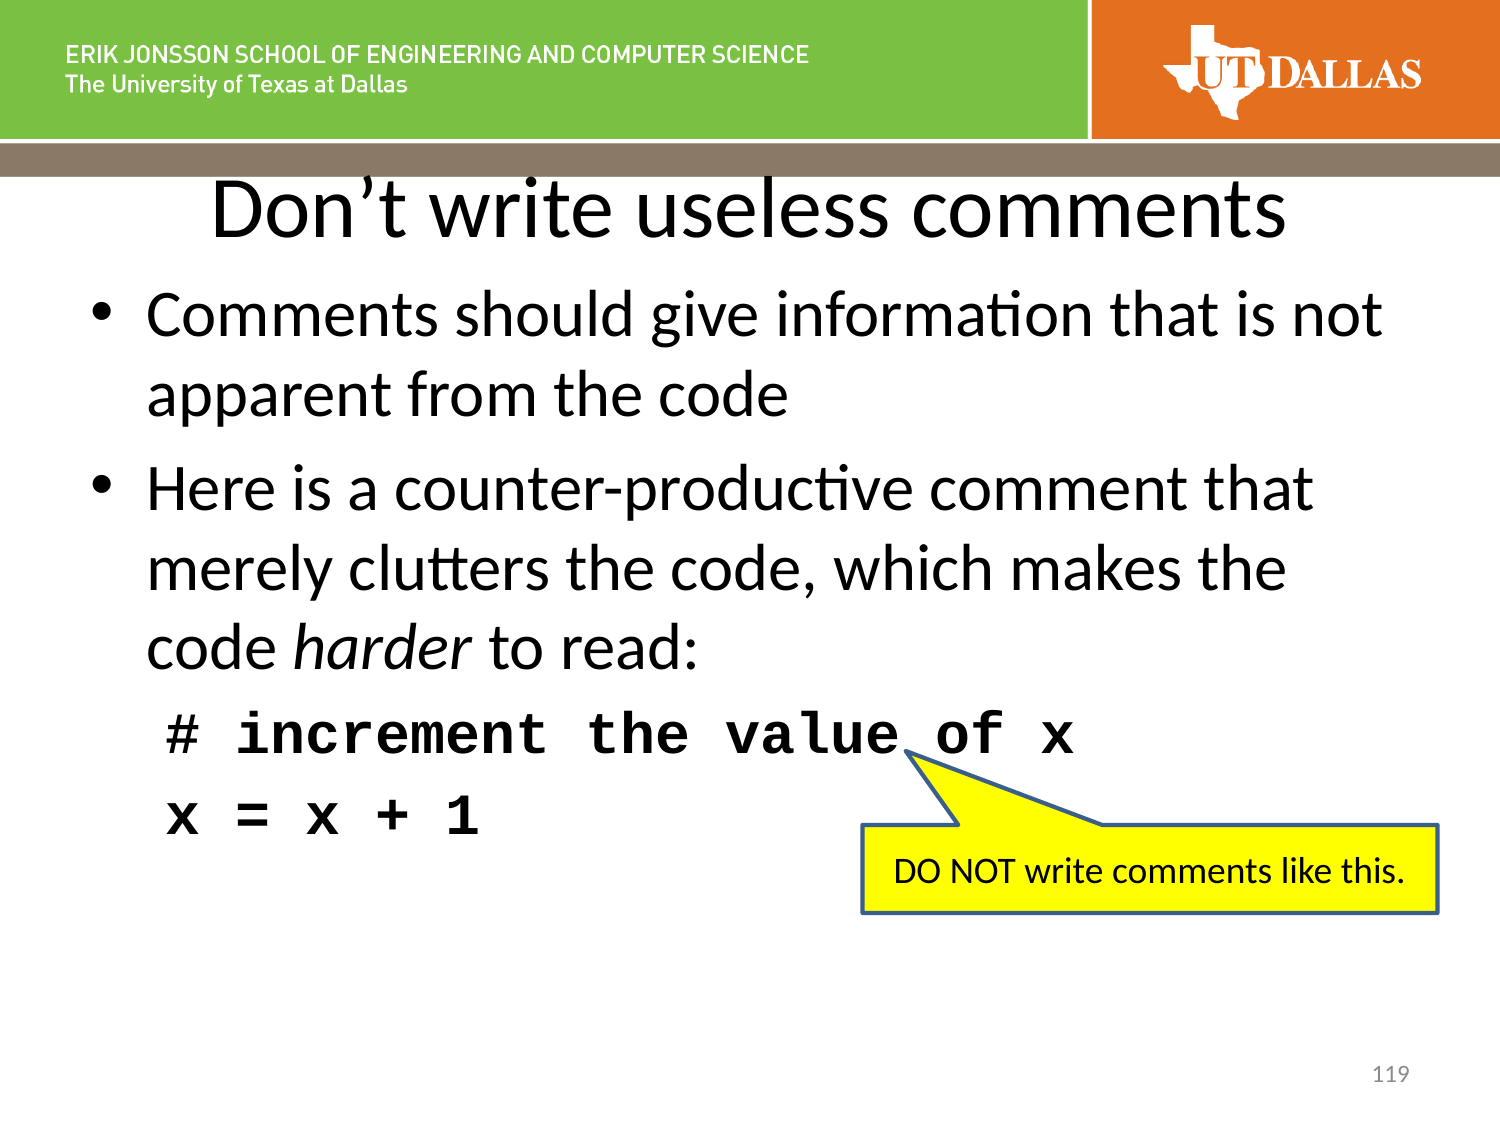

# Don’t write useless comments
Comments should give information that is not apparent from the code
Here is a counter-productive comment that merely clutters the code, which makes the code harder to read:
# increment the value of x
x = x + 1
DO NOT write comments like this.
119